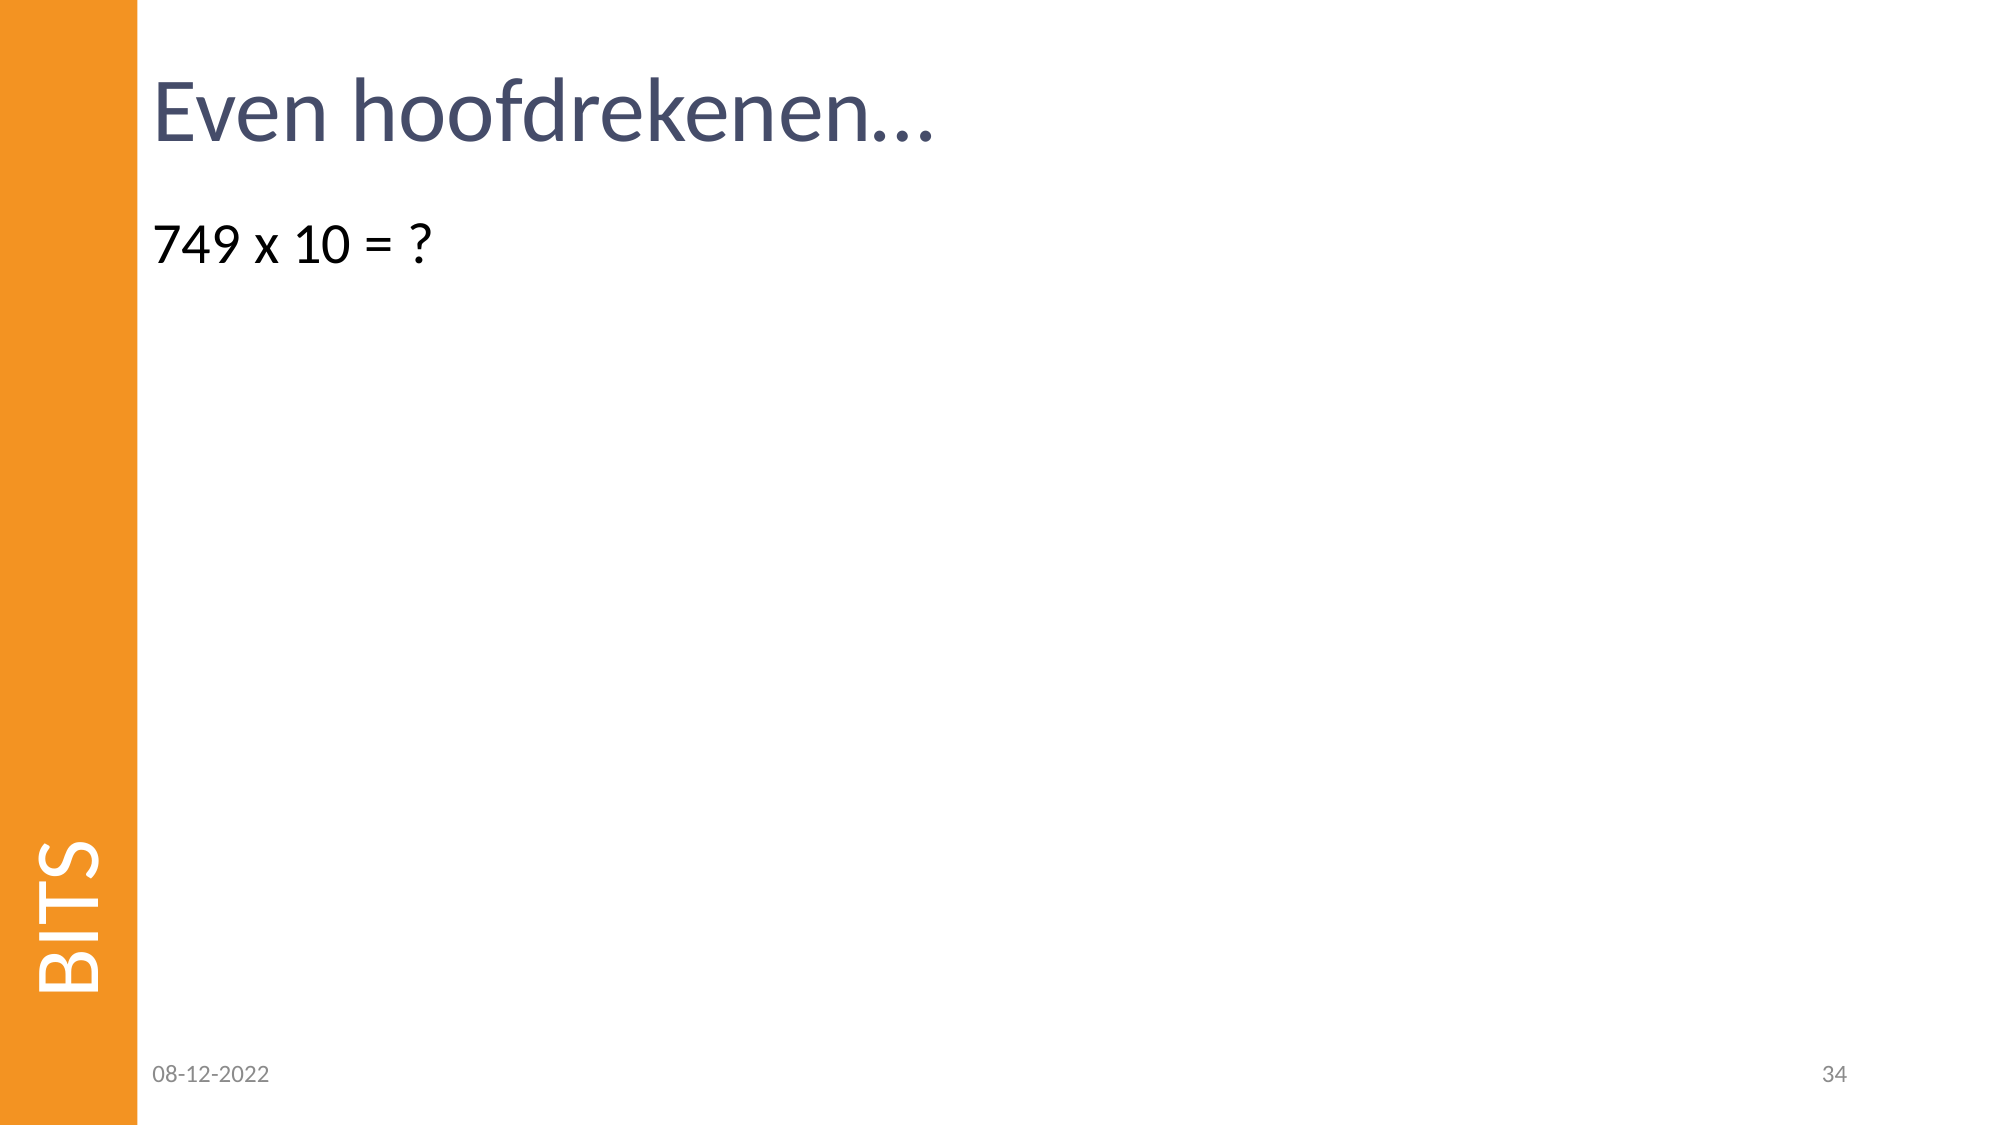

# Even hoofdrekenen…
749 x 10 = ?
BITS
08-12-2022

34